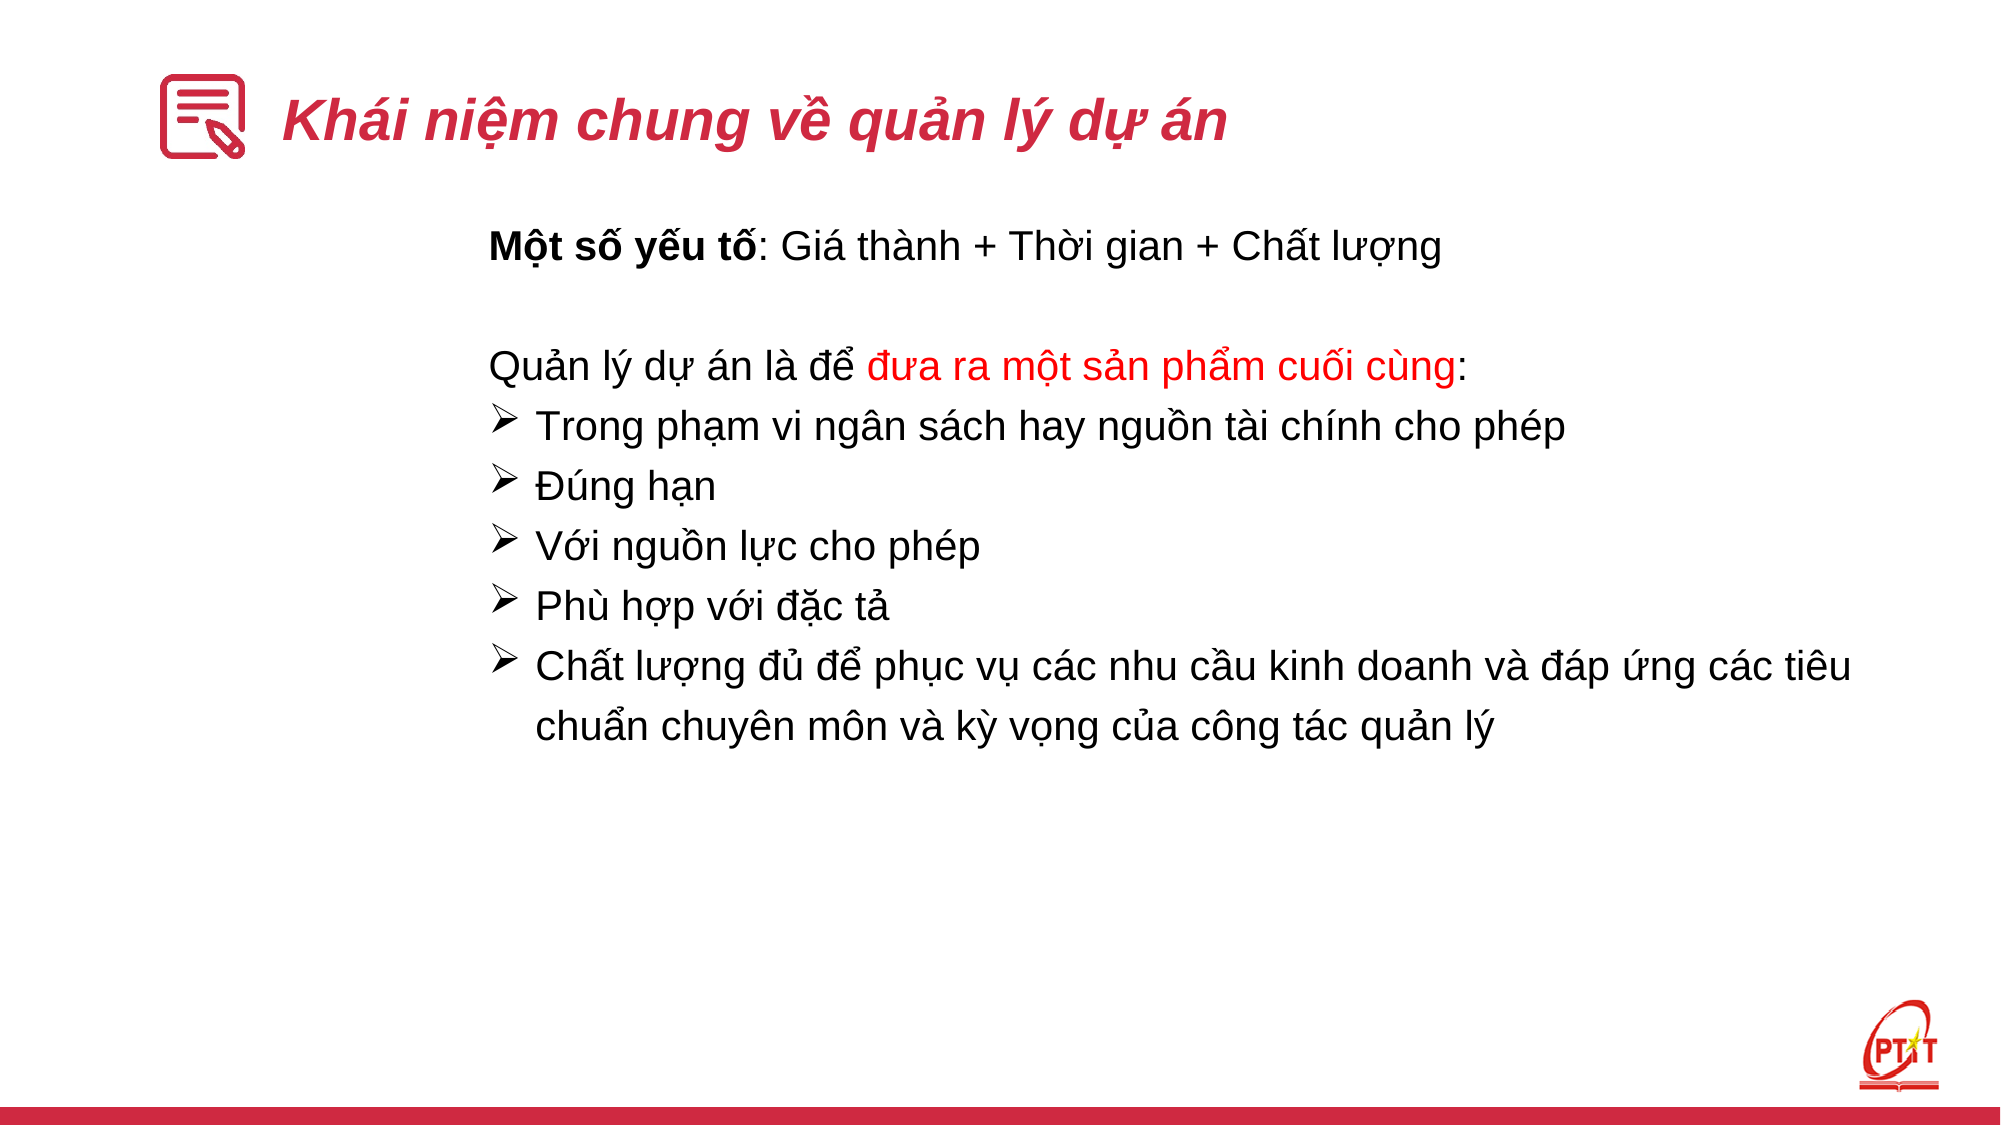

# Khái niệm chung về quản lý dự án
Một số yếu tố: Giá thành + Thời gian + Chất lượng

Quản lý dự án là để đưa ra một sản phẩm cuối cùng:
Trong phạm vi ngân sách hay nguồn tài chính cho phép
Đúng hạn
Với nguồn lực cho phép
Phù hợp với đặc tả
Chất lượng đủ để phục vụ các nhu cầu kinh doanh và đáp ứng các tiêu chuẩn chuyên môn và kỳ vọng của công tác quản lý